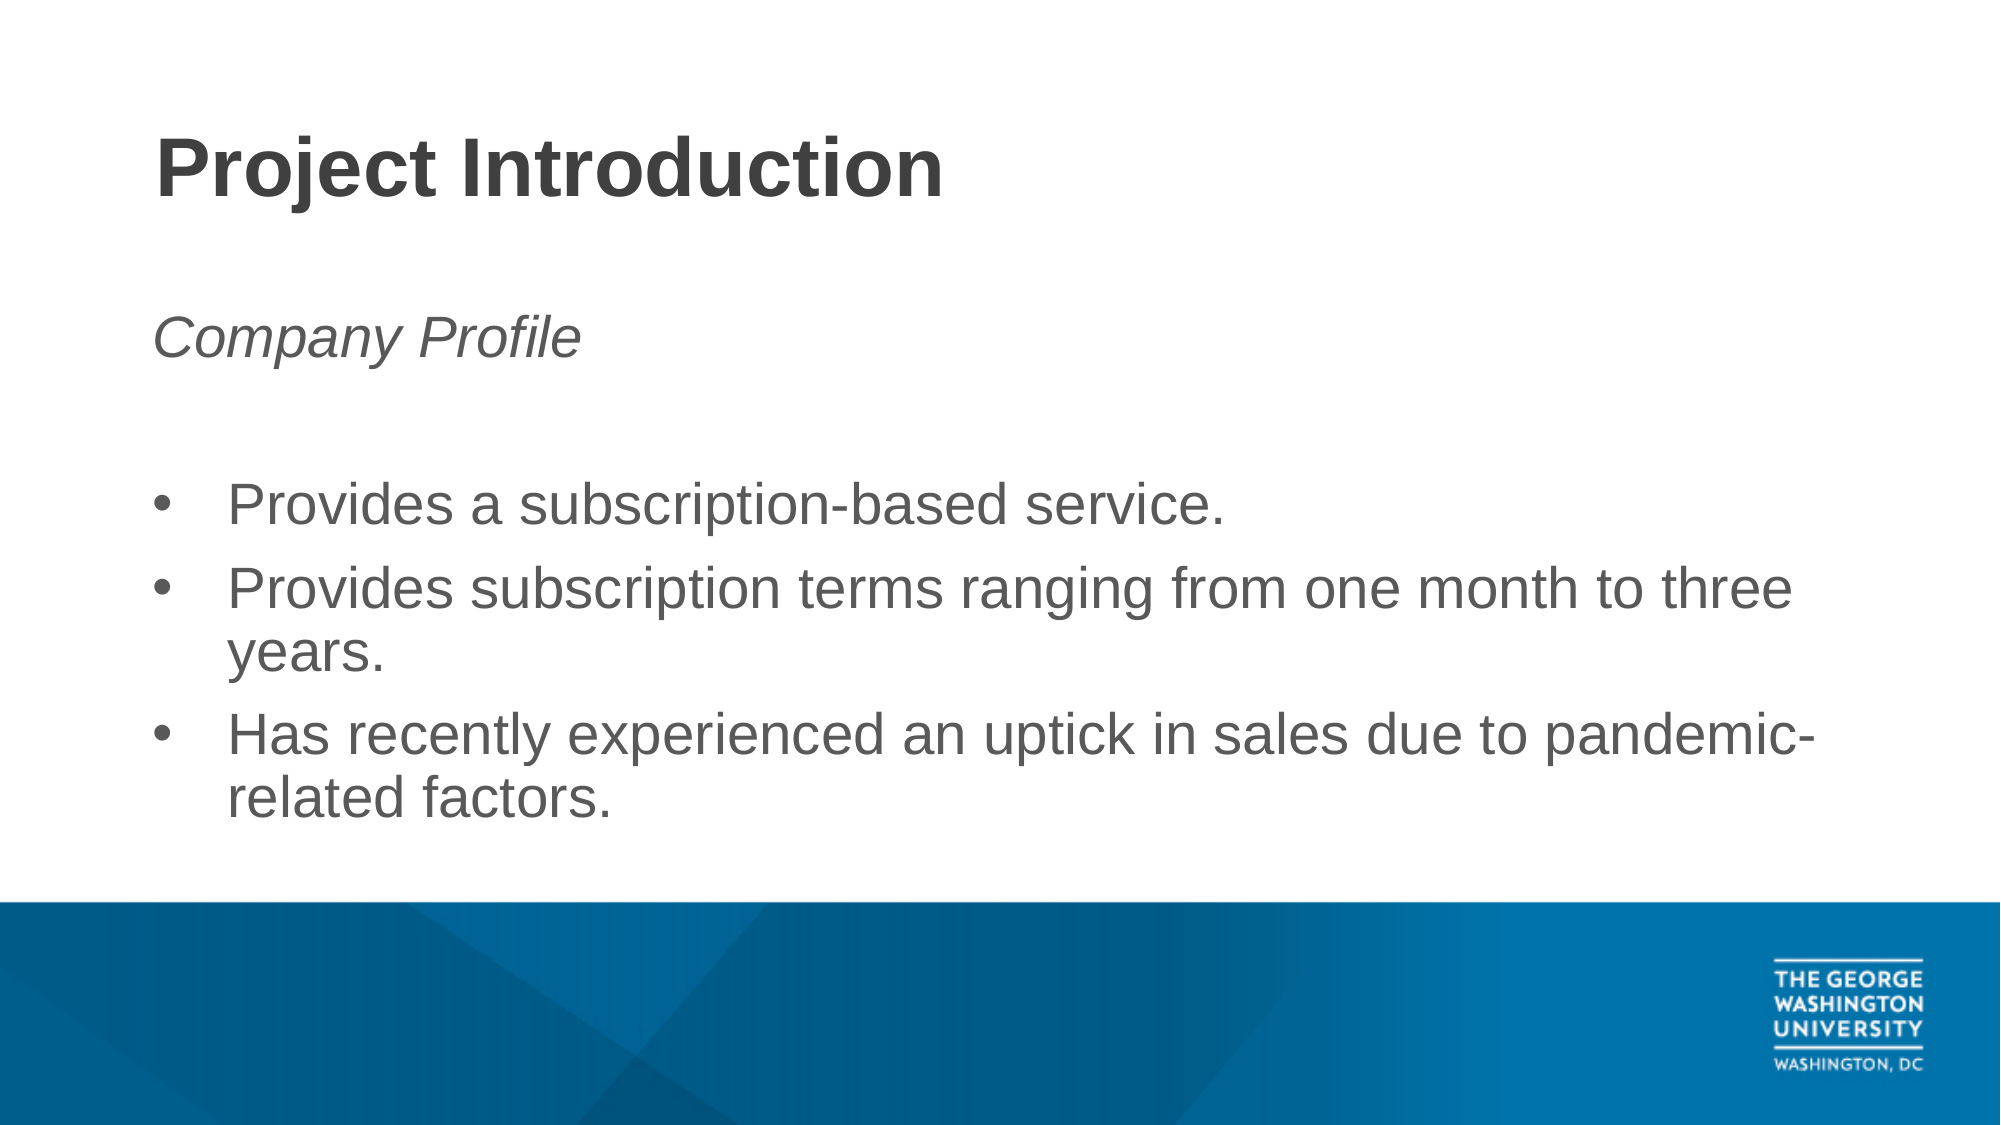

# Project Introduction
Company Profile

Provides a subscription-based service.
Provides subscription terms ranging from one month to three years.
Has recently experienced an uptick in sales due to pandemic-related factors.